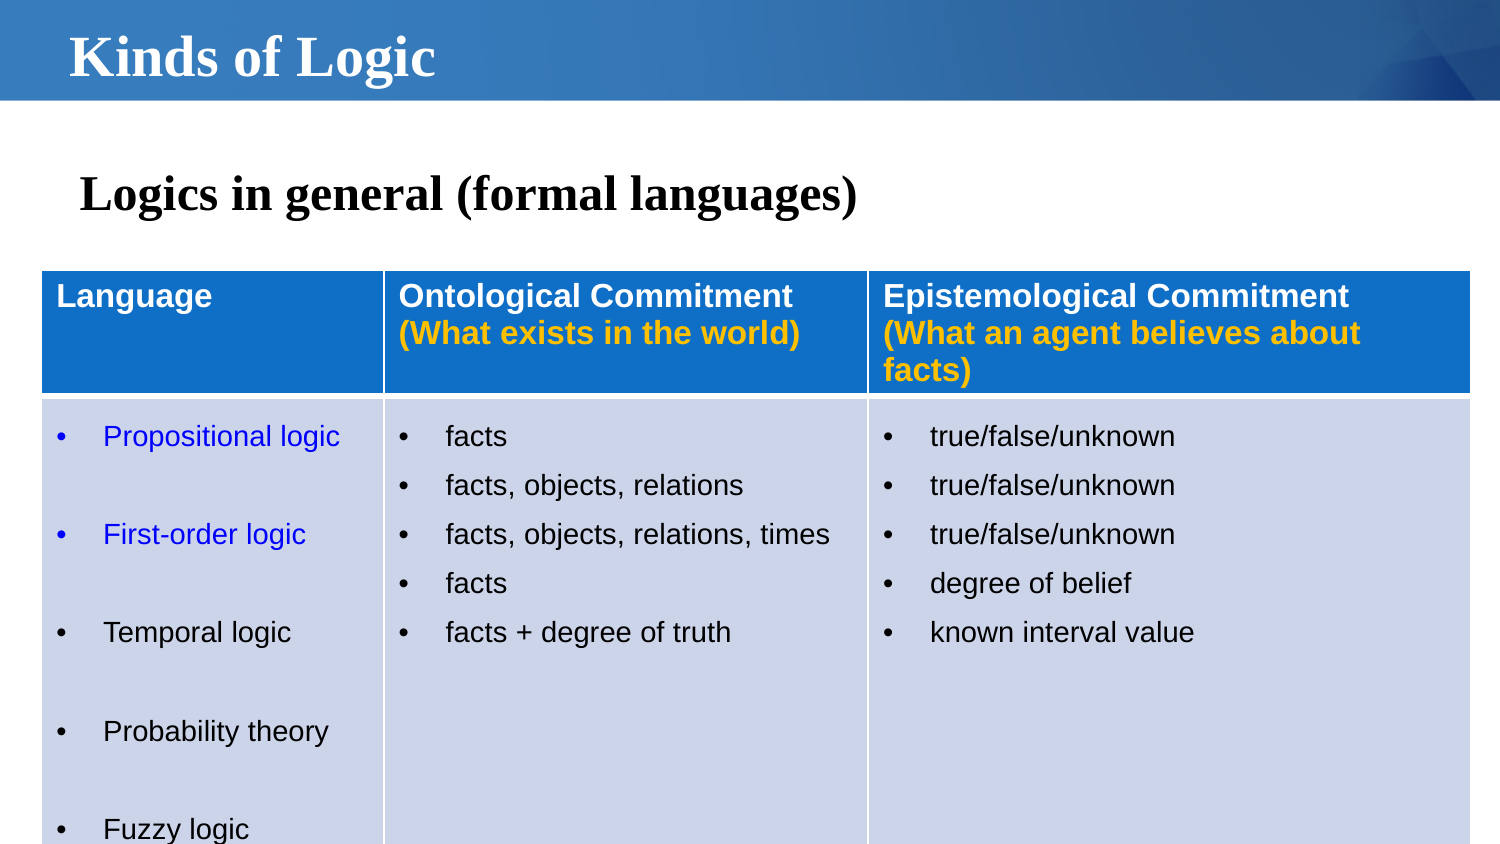

# Kinds of Logic
Logics in general (formal languages)

| Language | Ontological Commitment (What exists in the world) | Epistemological Commitment (What an agent believes about facts) |
| --- | --- | --- |
| Propositional logic First-order logic Temporal logic Probability theory Fuzzy logic | facts facts, objects, relations facts, objects, relations, times facts facts + degree of truth | true/false/unknown true/false/unknown true/false/unknown degree of belief known interval value |